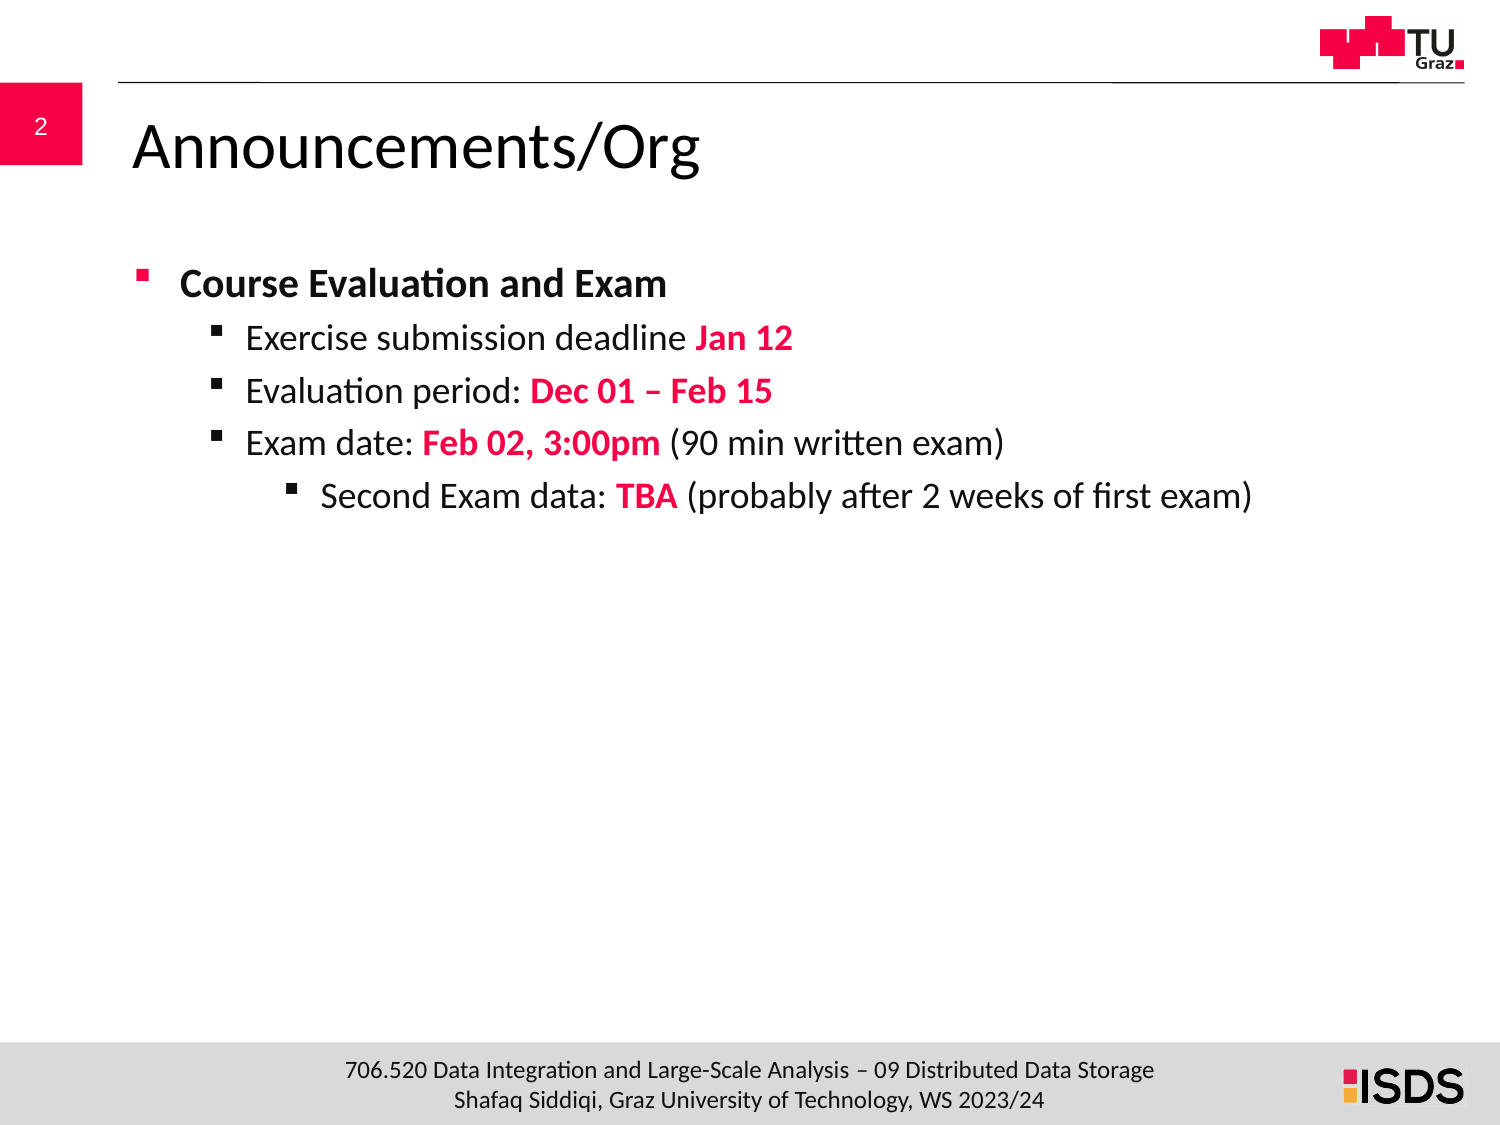

# Announcements/Org

 Course Evaluation and Exam
Exercise submission deadline Jan 12
Evaluation period: Dec 01 – Feb 15
Exam date: Feb 02, 3:00pm (90 min written exam)
Second Exam data: TBA (probably after 2 weeks of first exam)